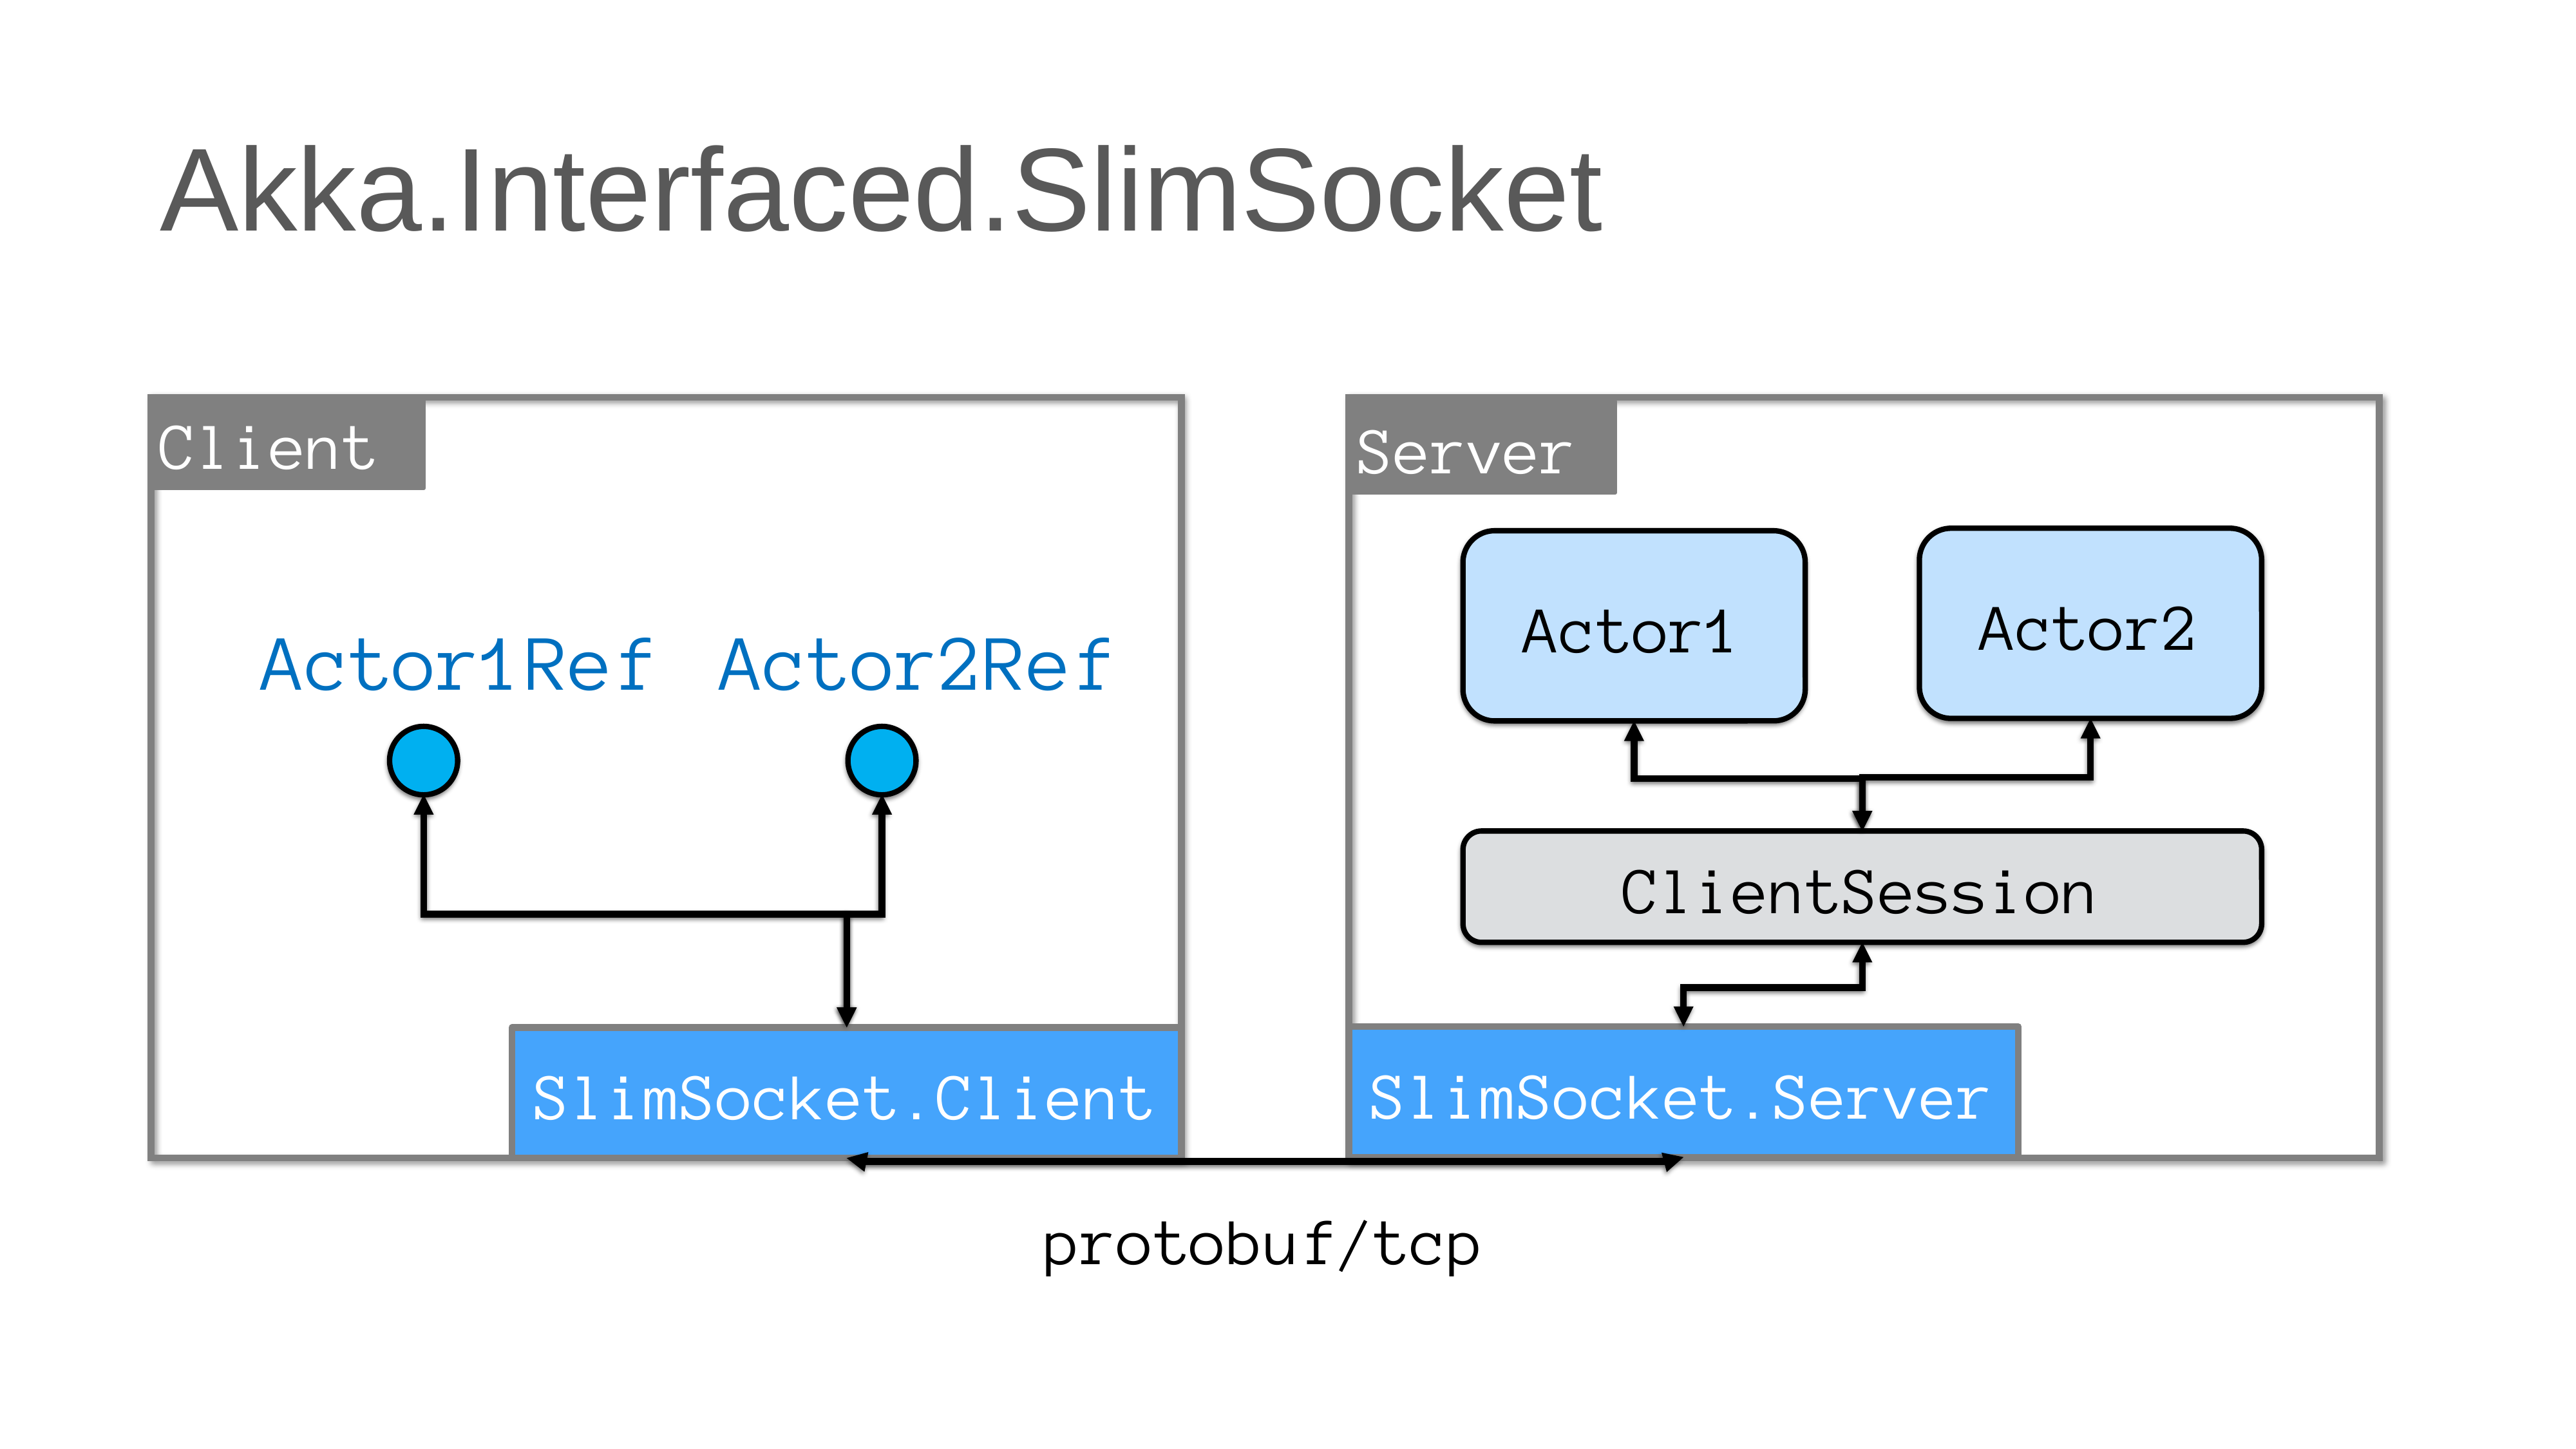

Akka.Interfaced.SlimSocket

Client

Server
Actor2
Actor1
Actor1Ref
Actor2Ref

ClientSession
SlimSocket.Server
SlimSocket.Client
protobuf/tcp